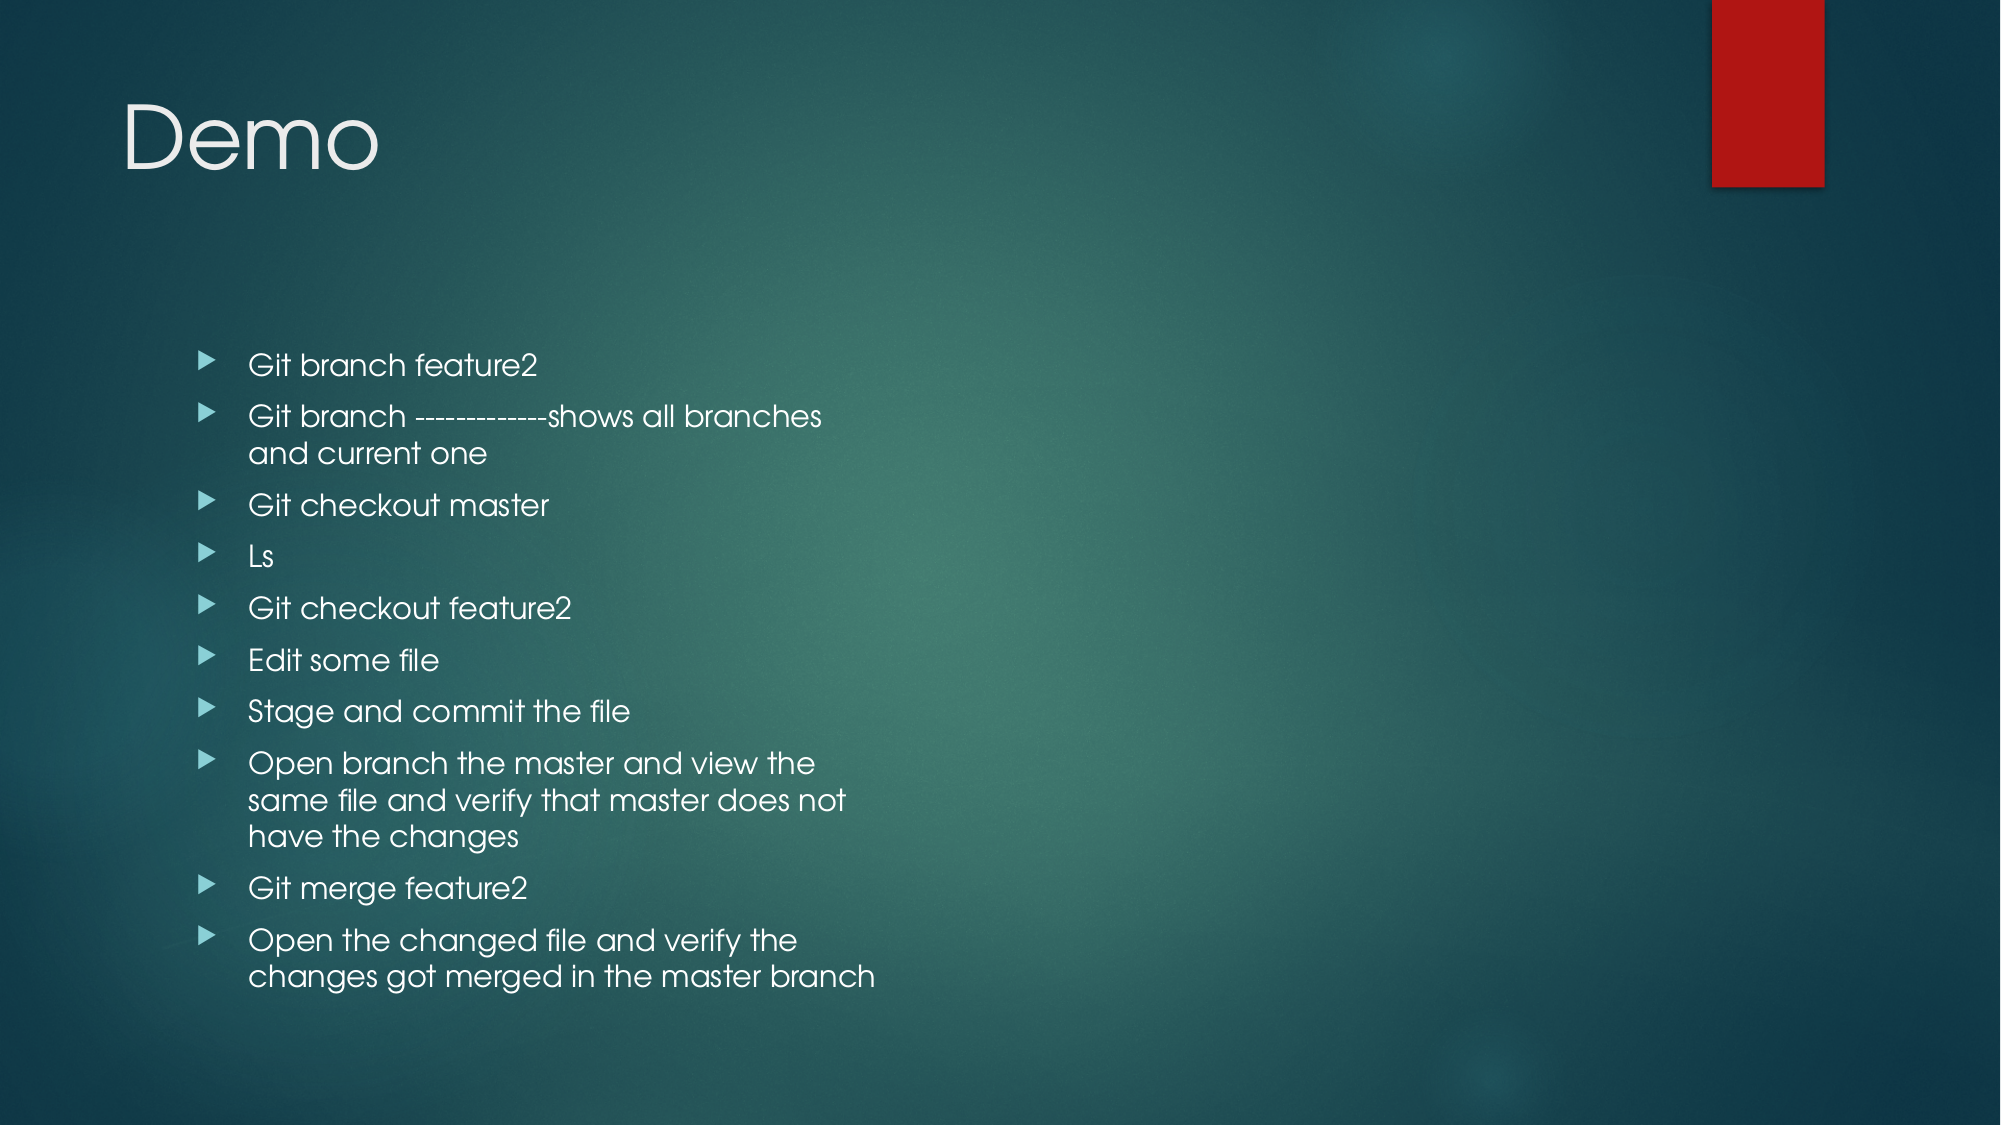

# Demo

Git branch feature2
Git branch -------------shows all branches and current one
Git checkout master
Ls
Git checkout feature2
Edit some file
Stage and commit the file
Open branch the master and view the same file and verify that master does not have the changes
Git merge feature2
Open the changed file and verify the changes got merged in the master branch